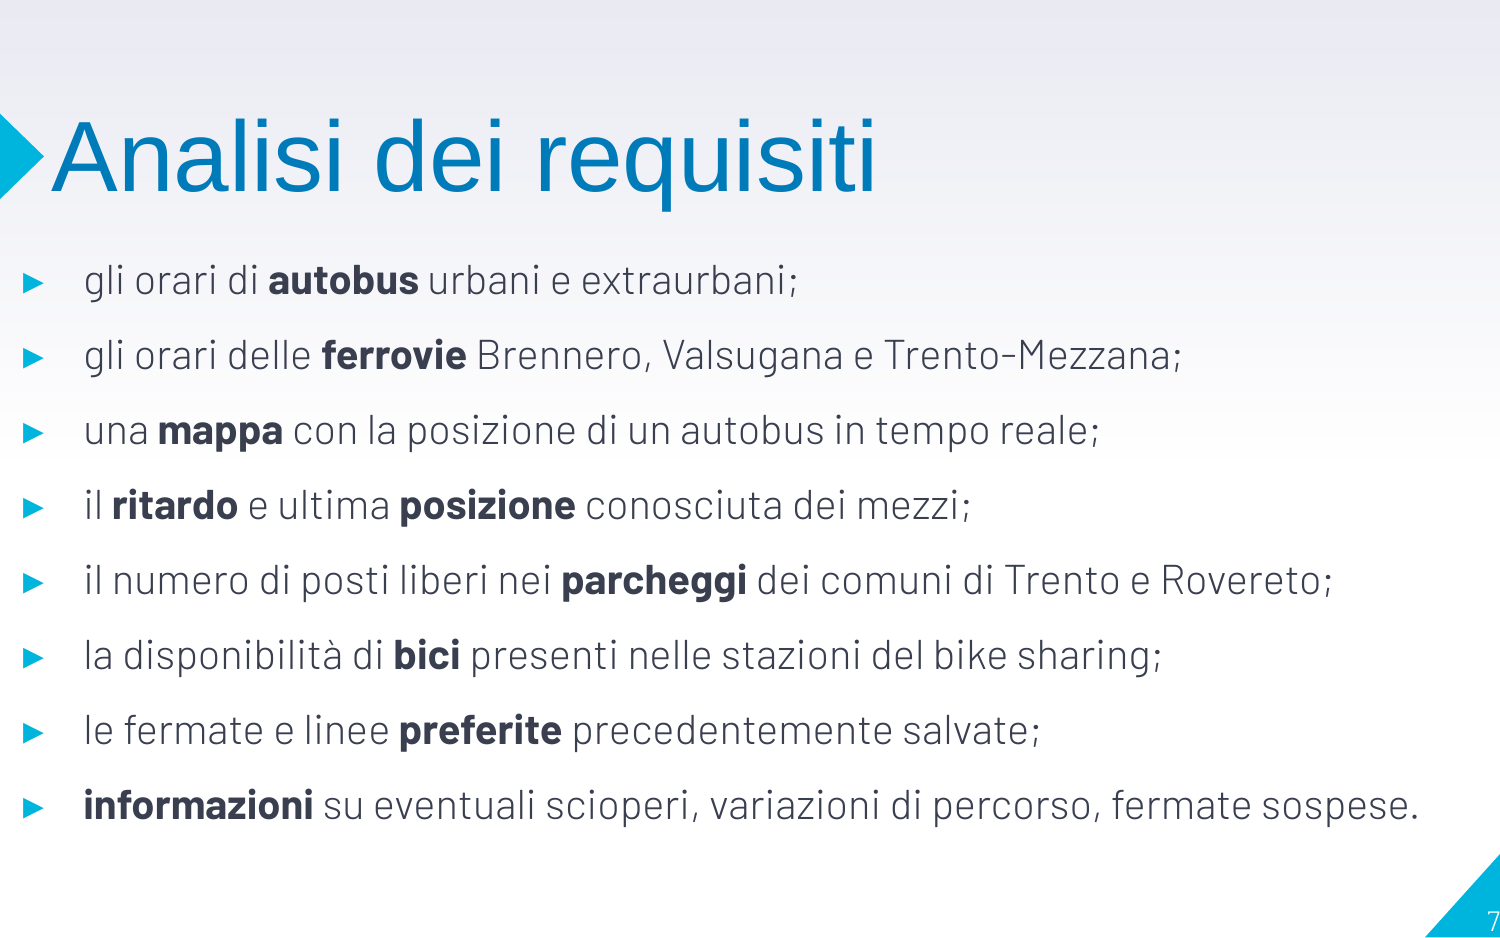

# Analisi dei requisiti
gli orari di autobus urbani e extraurbani;
gli orari delle ferrovie Brennero, Valsugana e Trento-Mezzana;
una mappa con la posizione di un autobus in tempo reale;
il ritardo e ultima posizione conosciuta dei mezzi;
il numero di posti liberi nei parcheggi dei comuni di Trento e Rovereto;
la disponibilità di bici presenti nelle stazioni del bike sharing;
le fermate e linee preferite precedentemente salvate;
informazioni su eventuali scioperi, variazioni di percorso, fermate sospese.

7